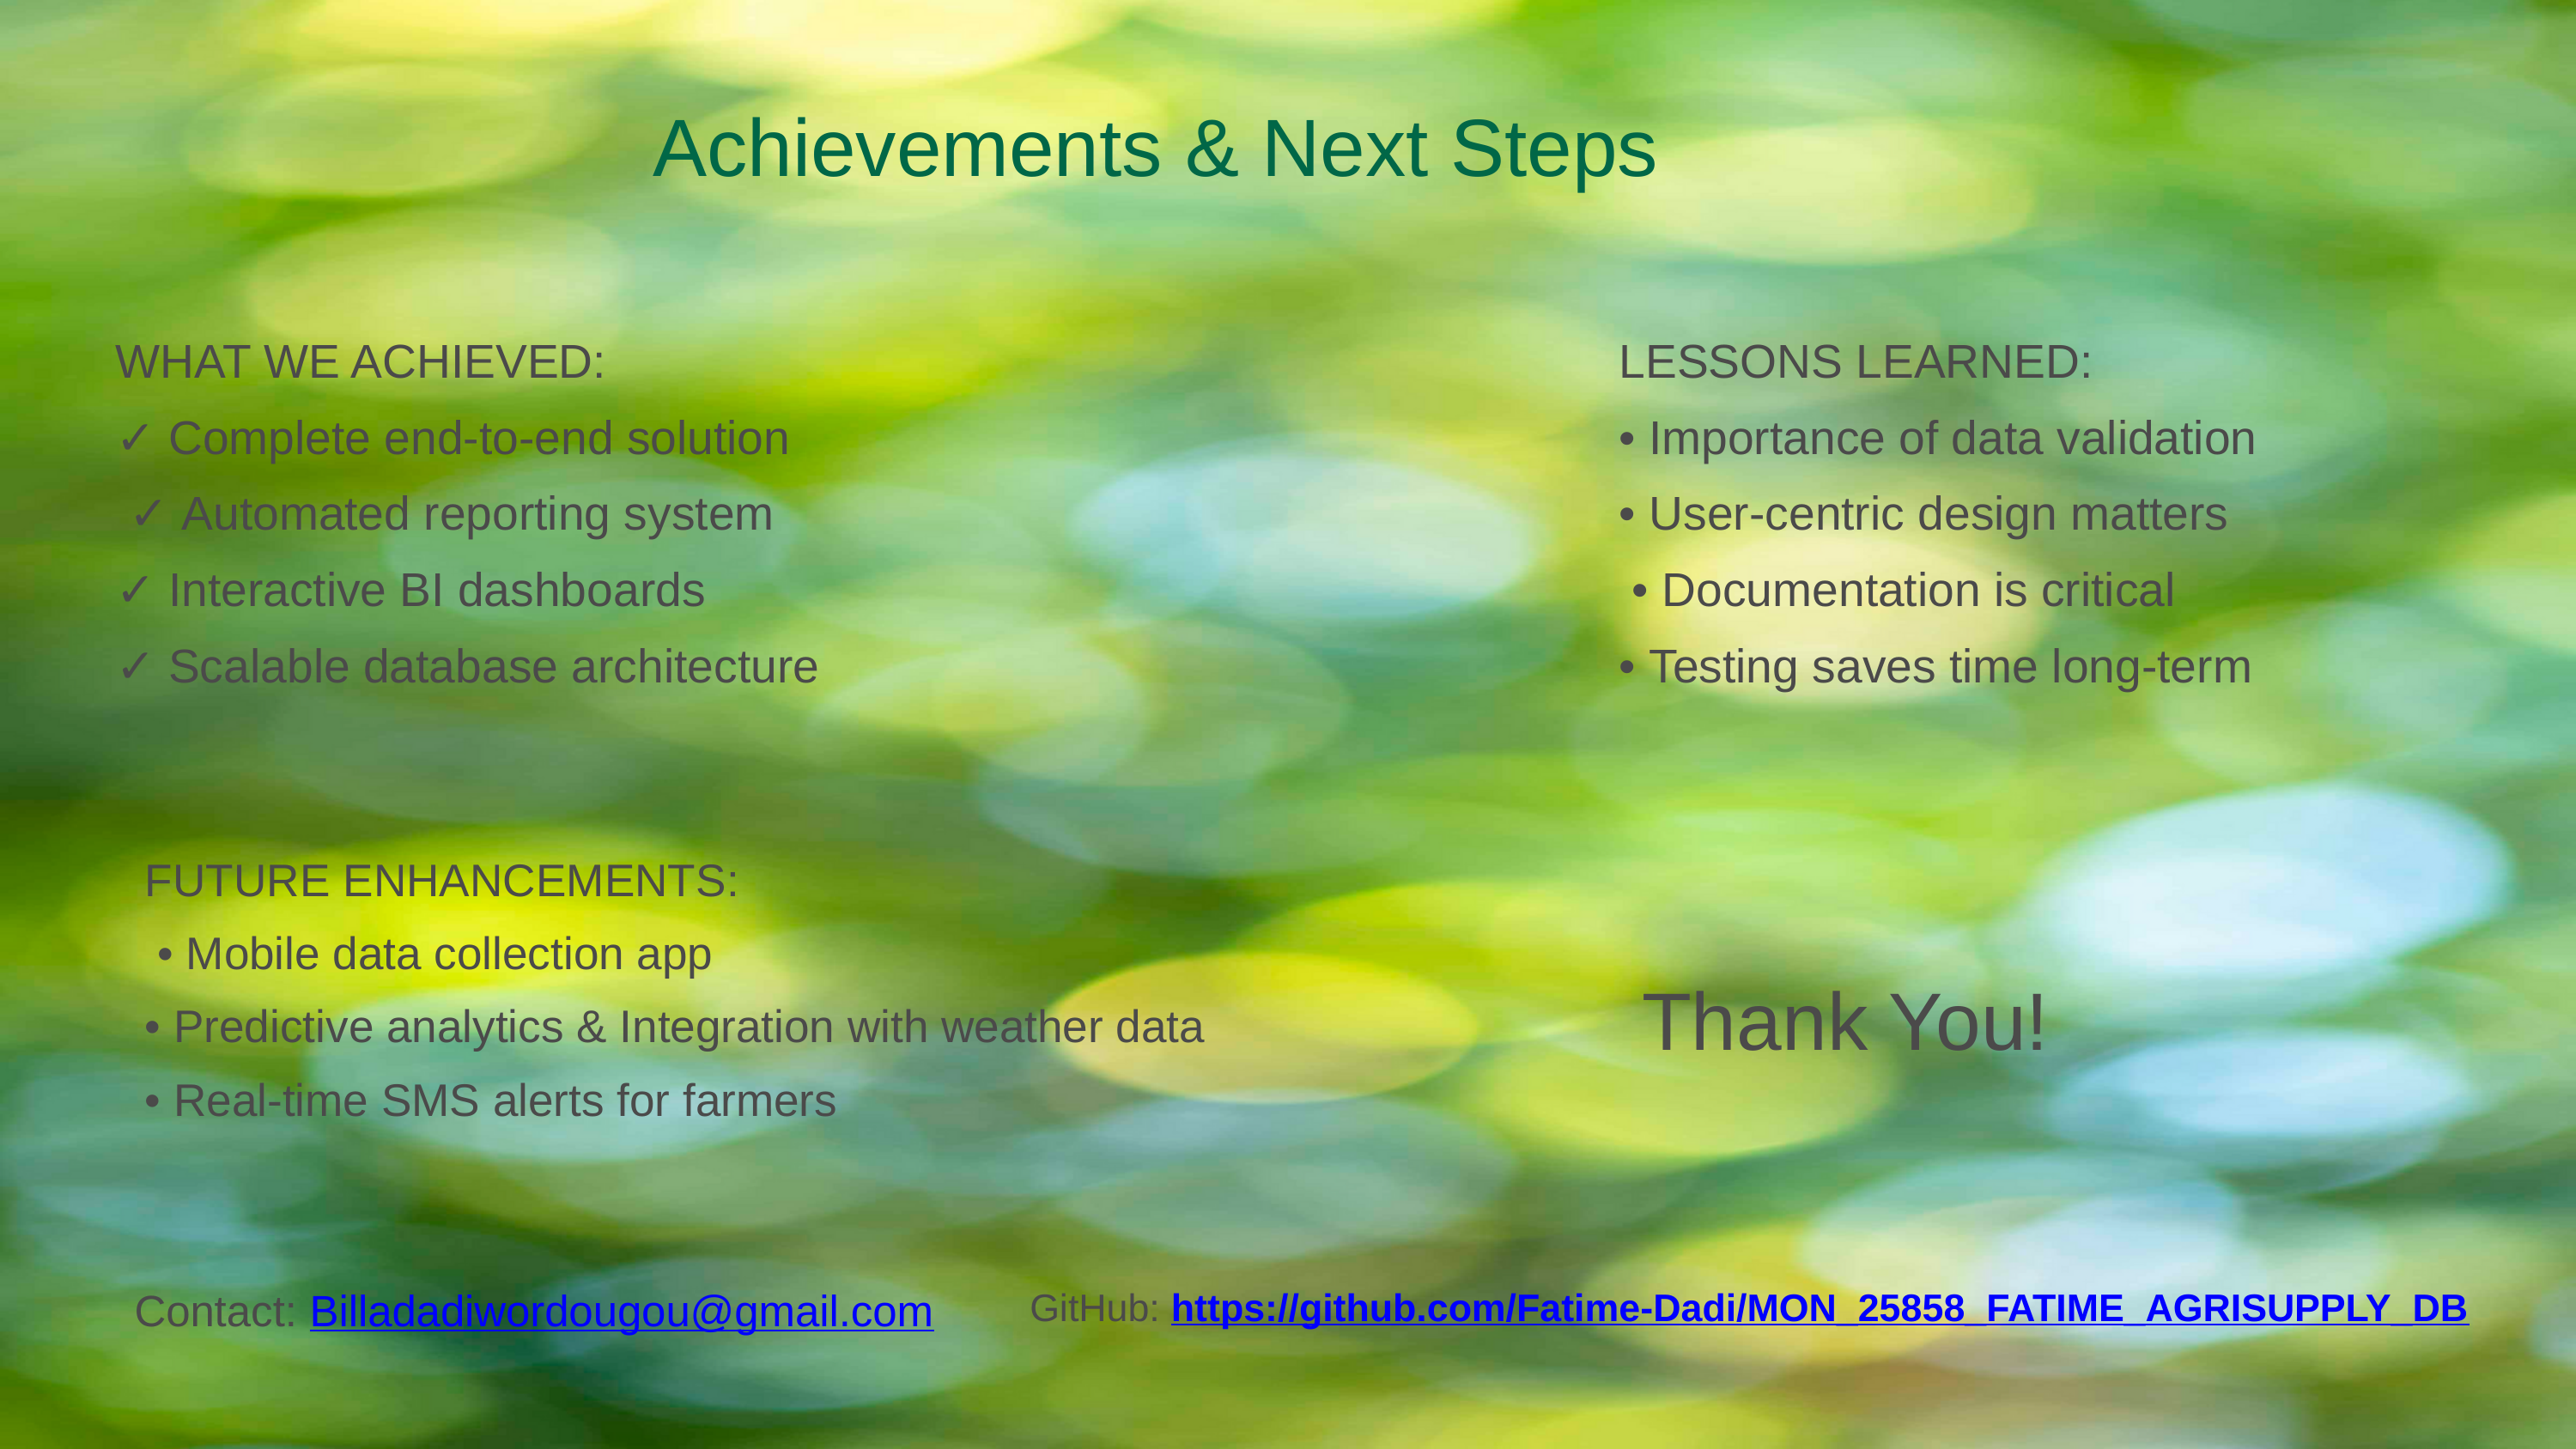

Achievements & Next Steps
WHAT WE ACHIEVED:
✓ Complete end-to-end solution
 ✓ Automated reporting system
✓ Interactive BI dashboards
✓ Scalable database architecture
LESSONS LEARNED:
• Importance of data validation
• User-centric design matters
 • Documentation is critical
• Testing saves time long-term
FUTURE ENHANCEMENTS:
 • Mobile data collection app
• Predictive analytics & Integration with weather data
• Real-time SMS alerts for farmers
 Thank You!
Contact: Billadadiwordougou@gmail.com
GitHub: https://github.com/Fatime-Dadi/MON_25858_FATIME_AGRISUPPLY_DB